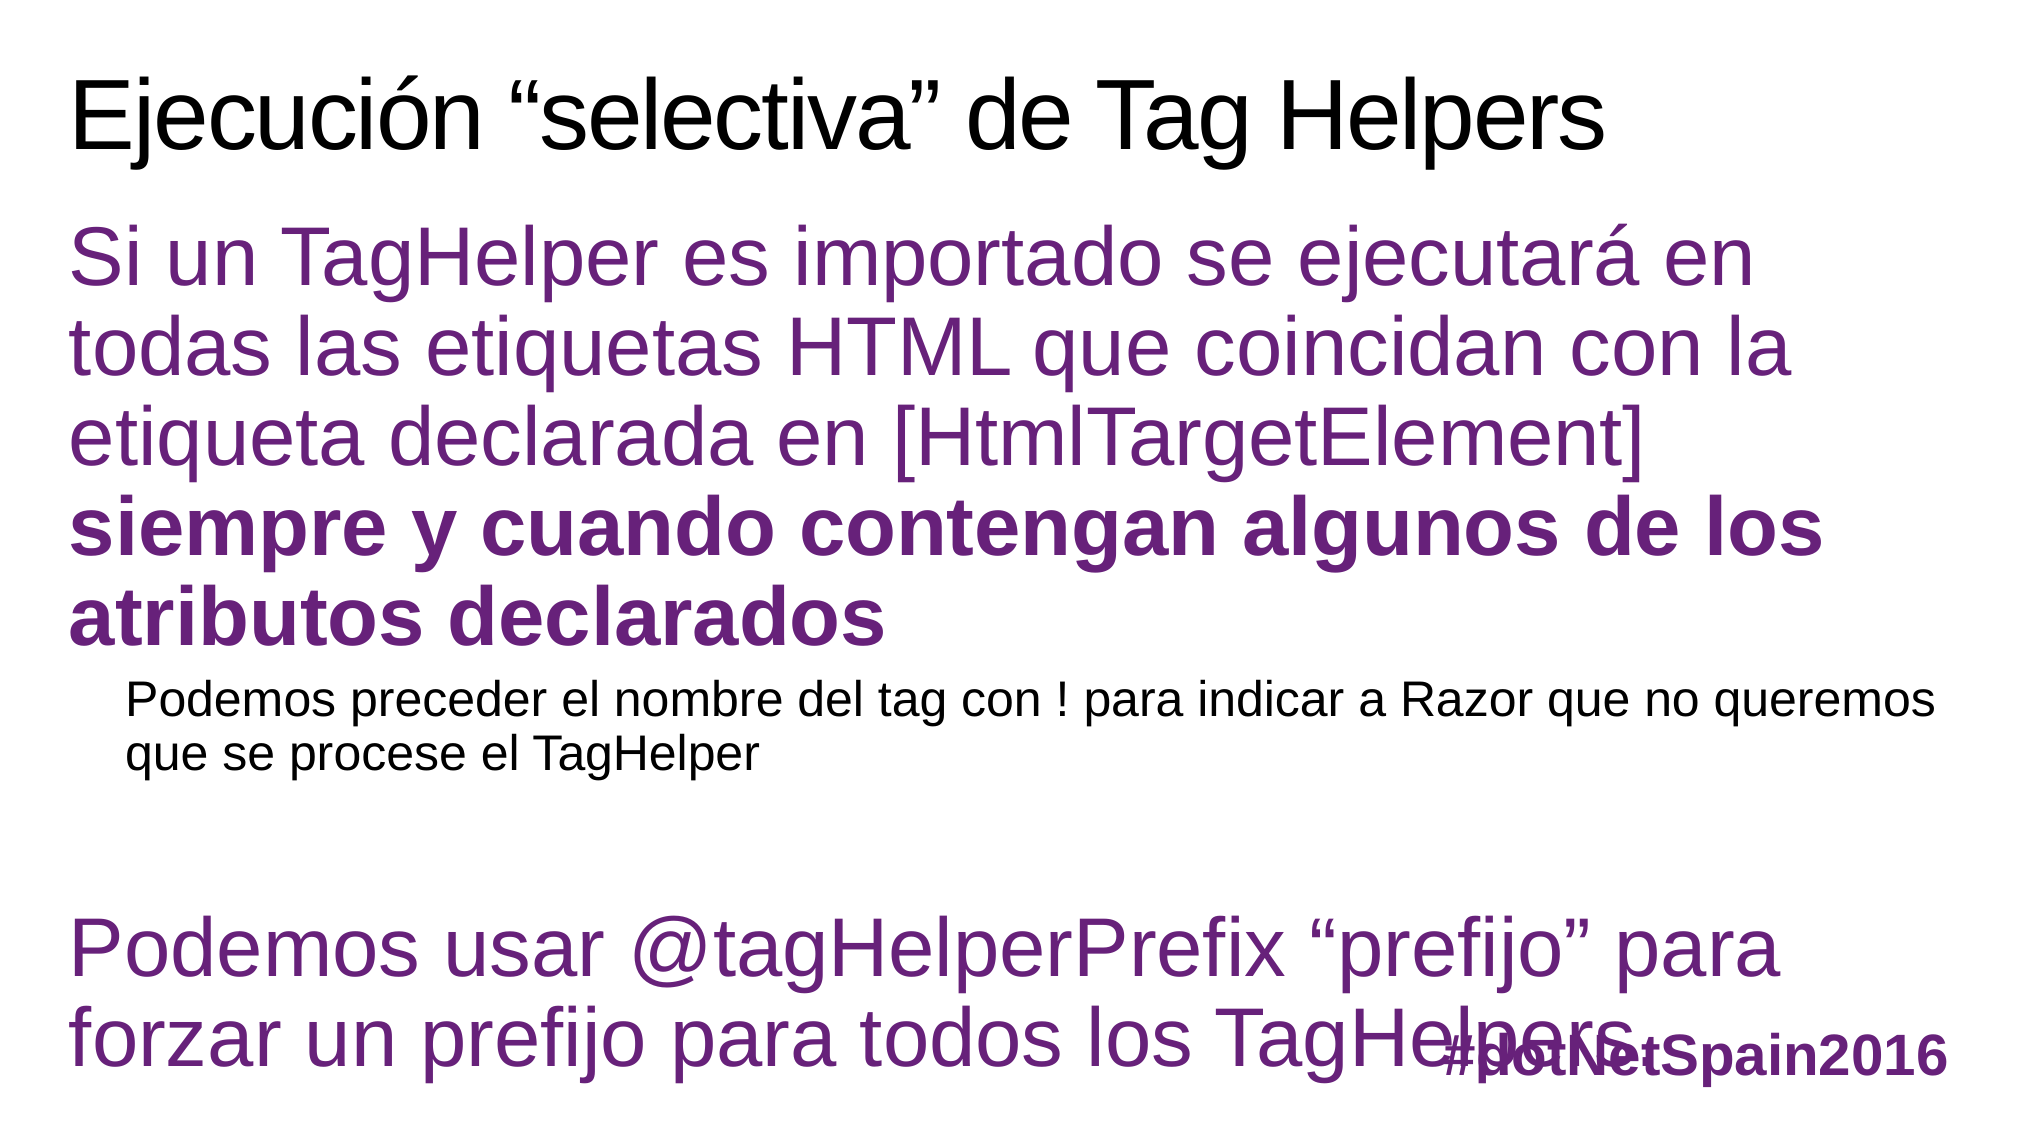

# Ejecución “selectiva” de Tag Helpers
Si un TagHelper es importado se ejecutará en todas las etiquetas HTML que coincidan con la etiqueta declarada en [HtmlTargetElement] siempre y cuando contengan algunos de los atributos declarados
Podemos preceder el nombre del tag con ! para indicar a Razor que no queremos que se procese el TagHelper

Podemos usar @tagHelperPrefix “prefijo” para forzar un prefijo para todos los TagHelpers.